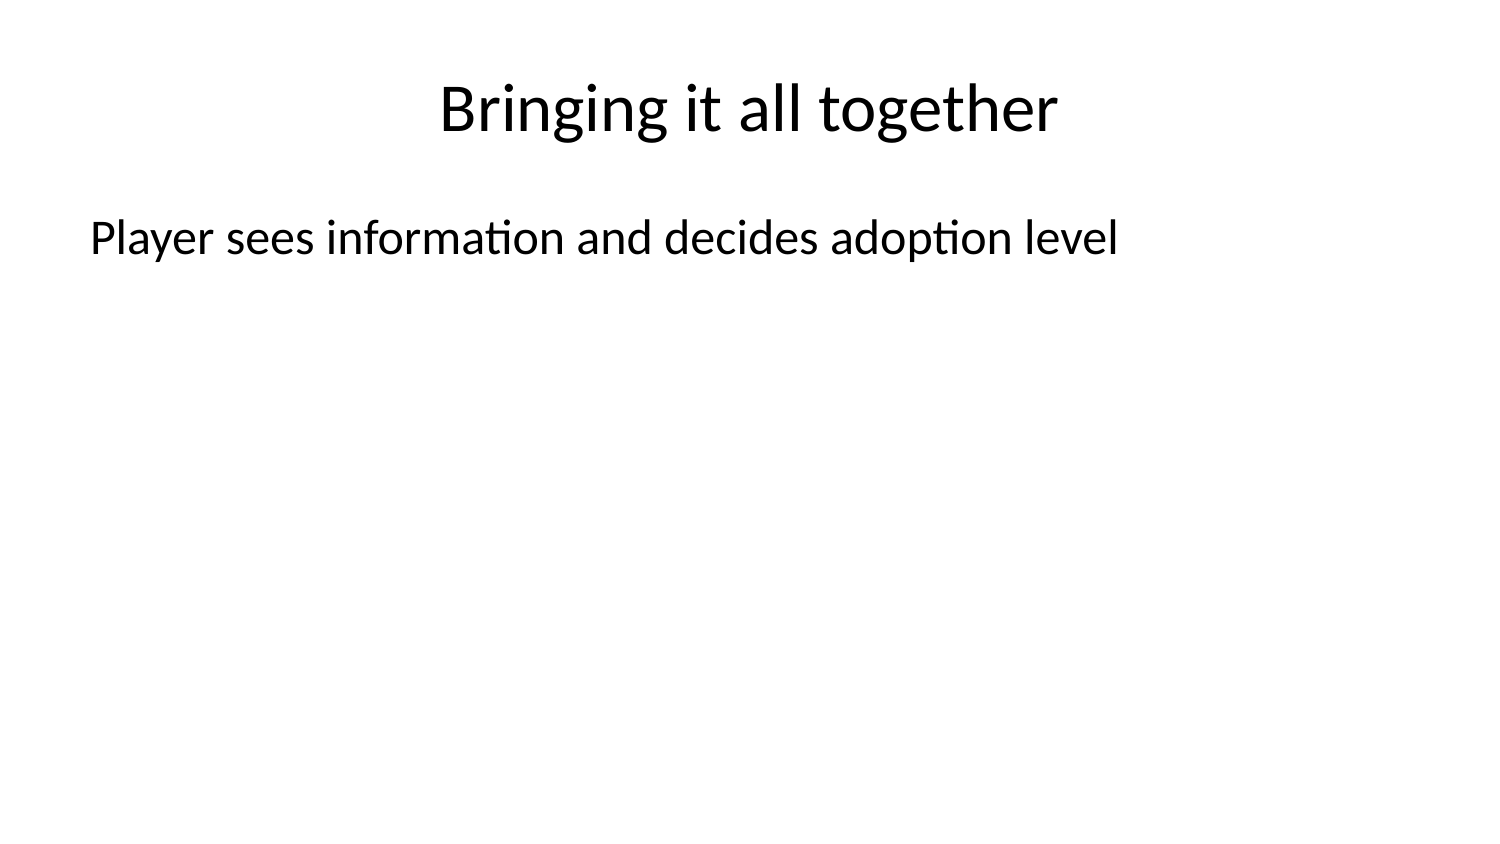

# Bringing it all together
Player sees information and decides adoption level